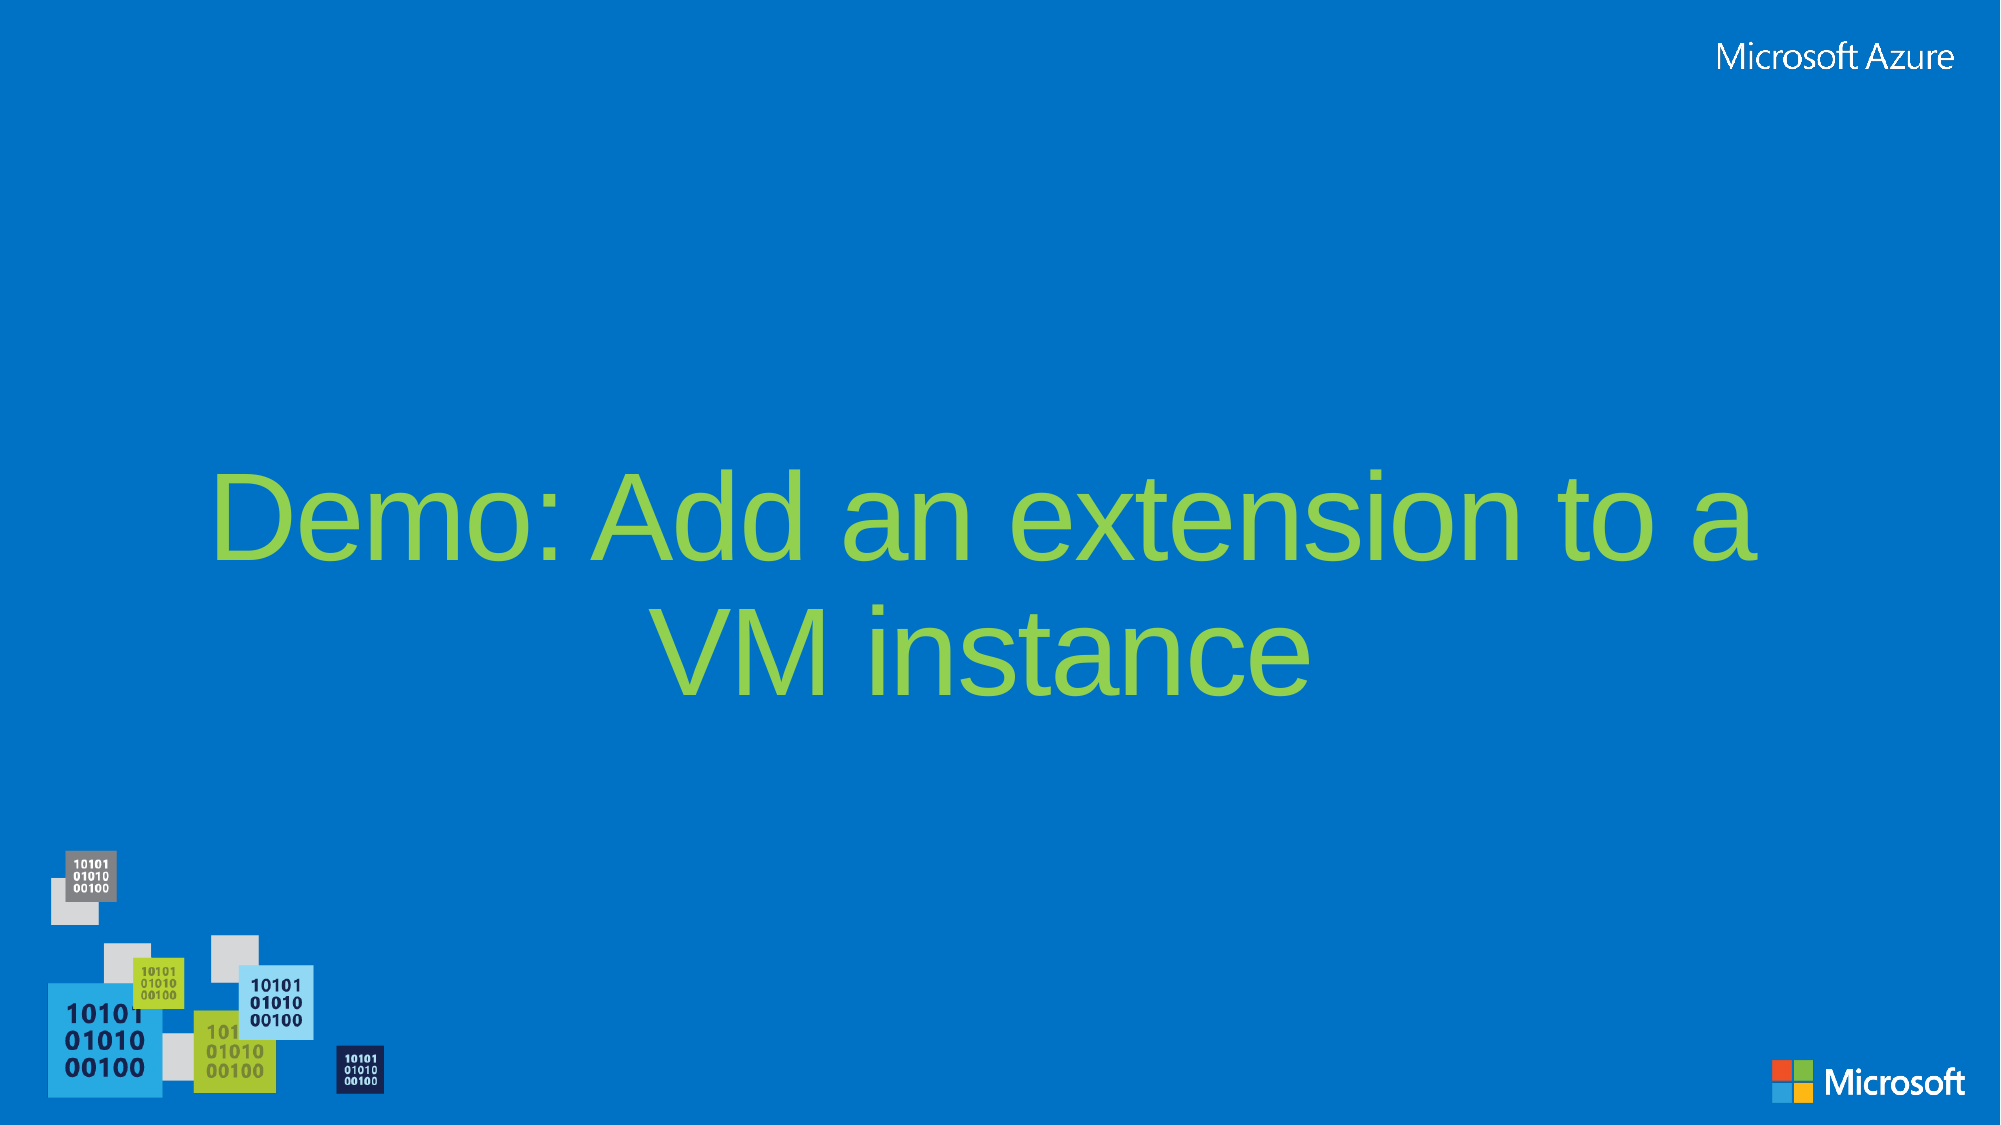

# Demo: Add an extension to a VM instance